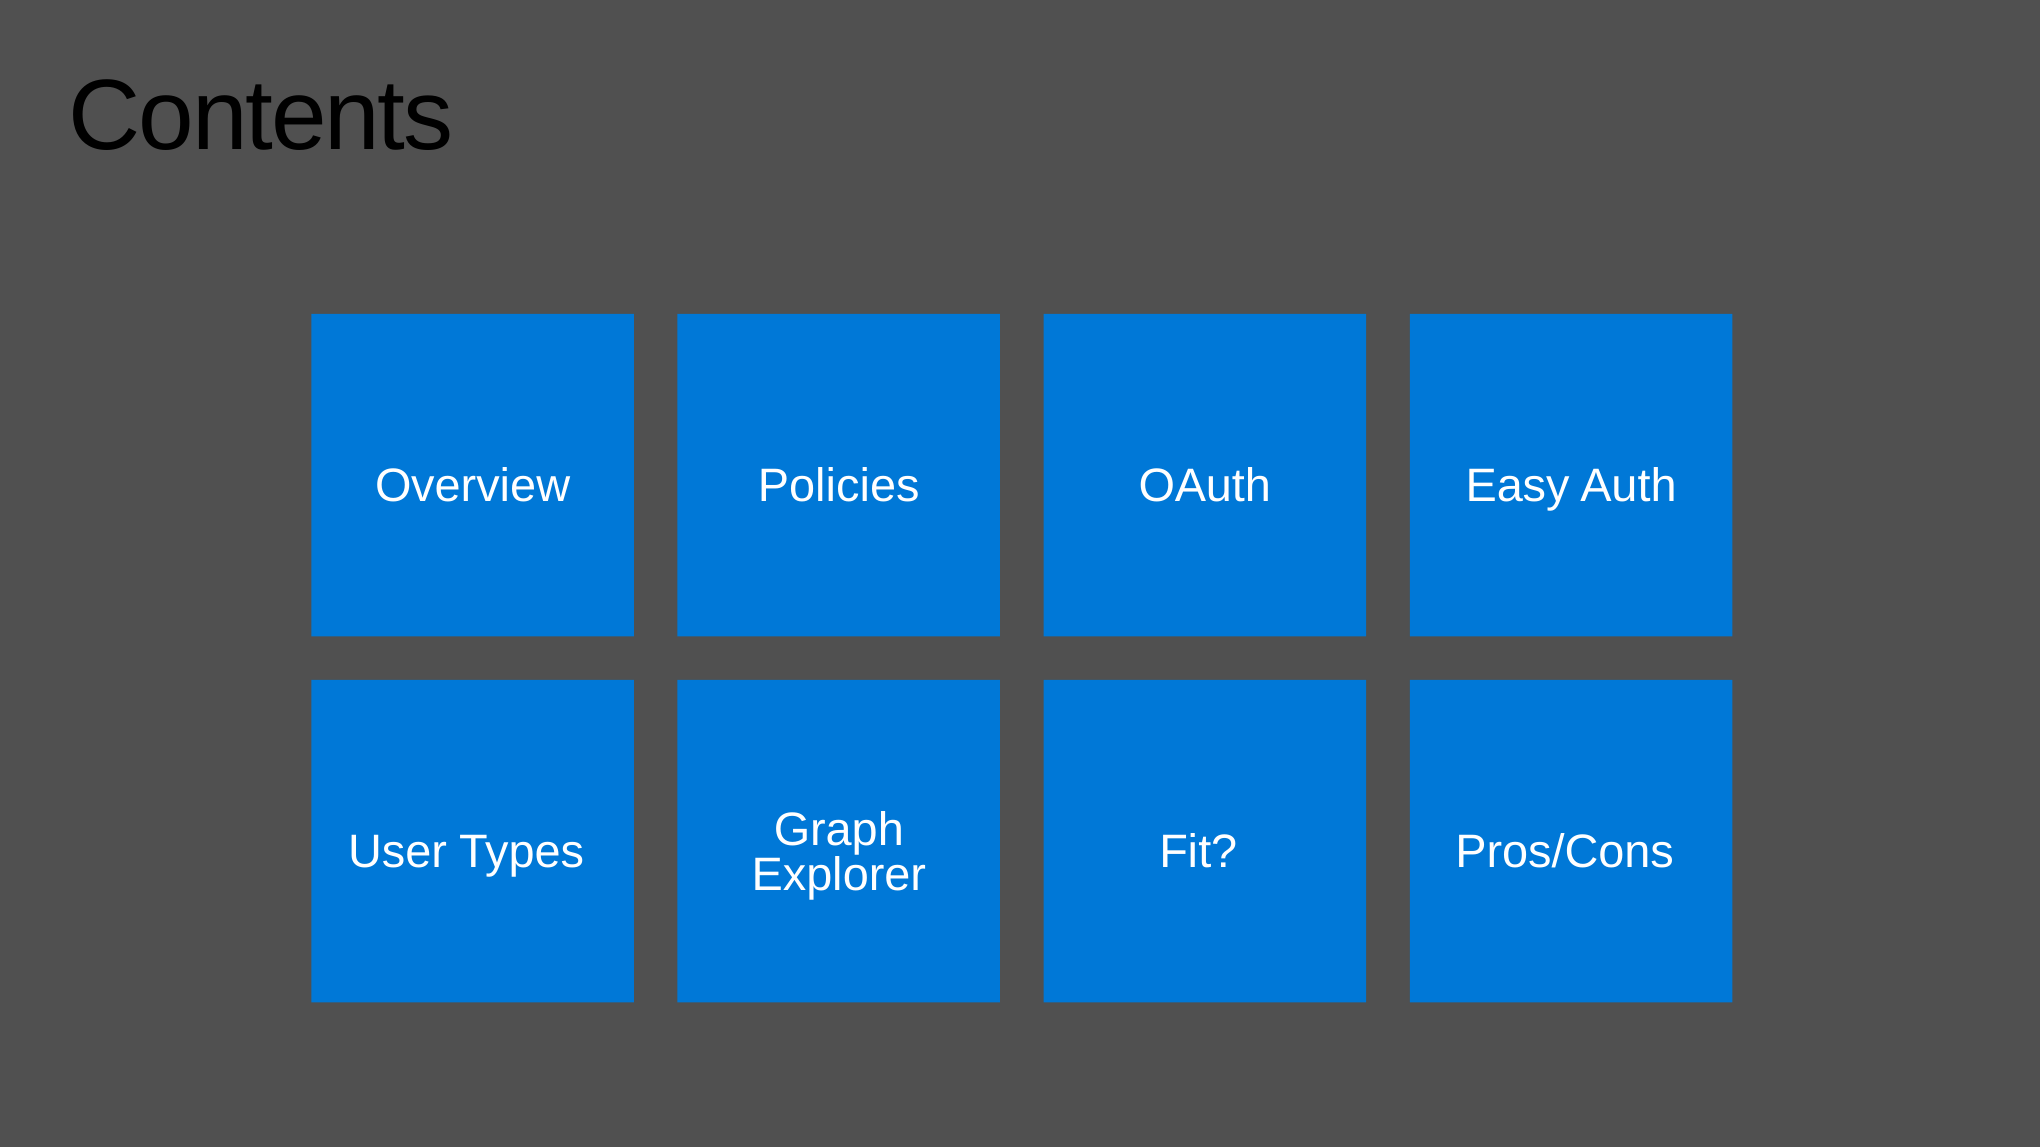

# Contents
Overview
Policies
OAuth
Easy Auth
User Types
Graph Explorer
Fit?
Pros/Cons